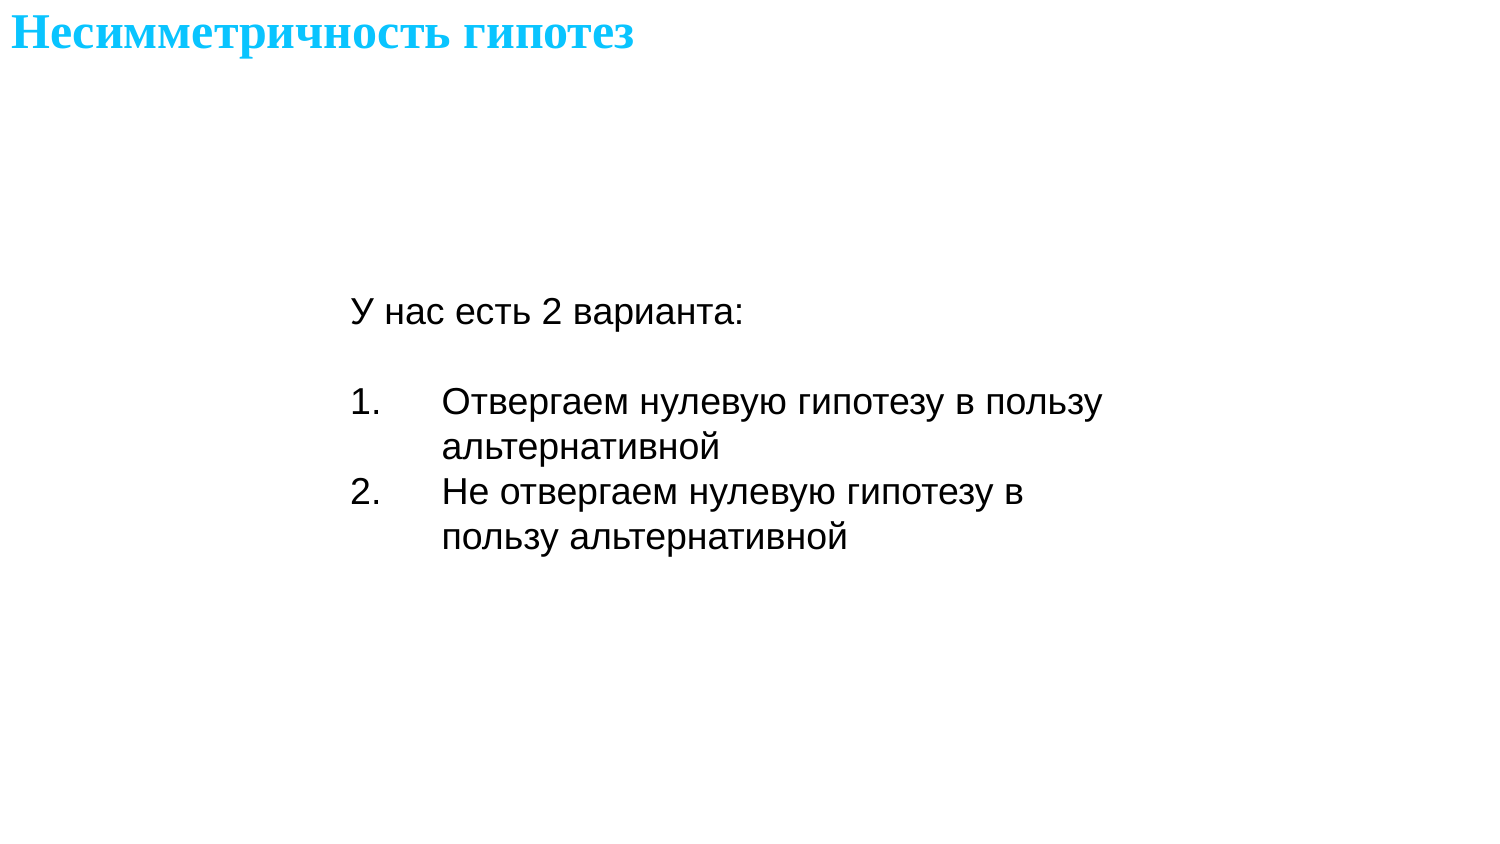

# Несимметричность гипотез
У нас есть 2 варианта:

Отвергаем нулевую гипотезу в пользу альтернативной
Не отвергаем нулевую гипотезу в пользу альтернативной